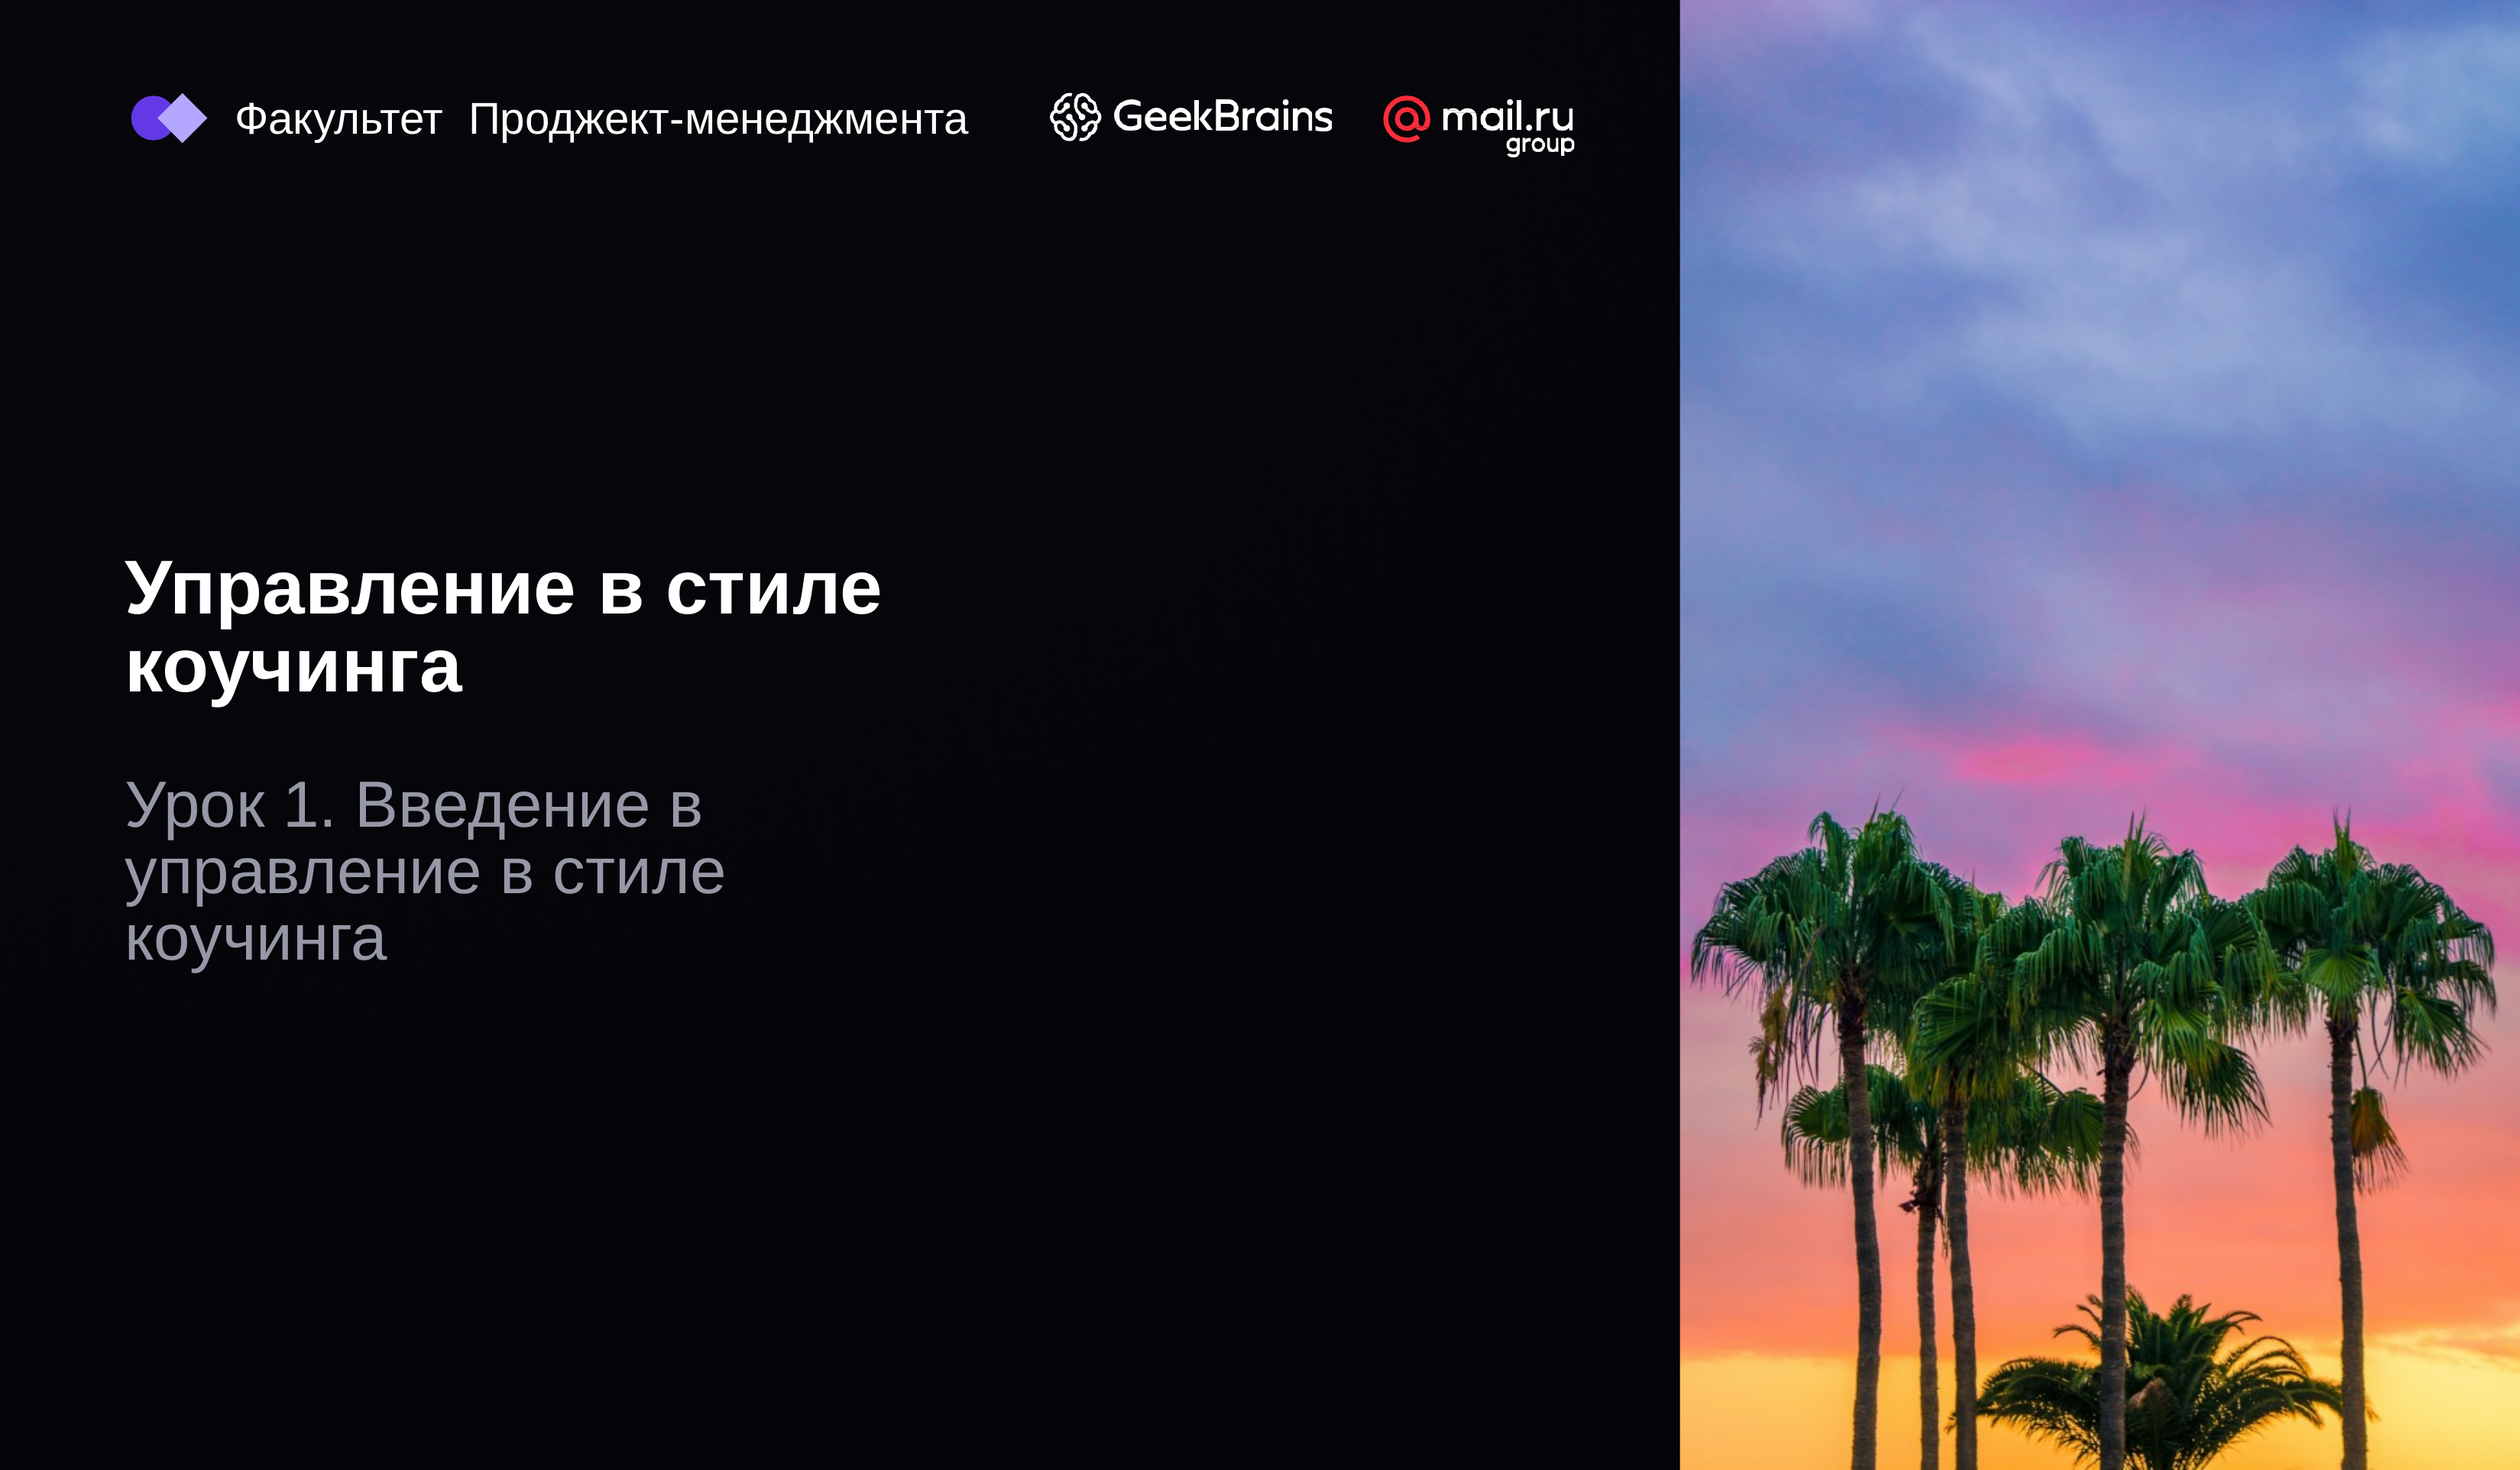

Факультет  Проджект-менеджмента

Управление в стиле коучинга

Урок 1. Введение в управление в стиле коучинга